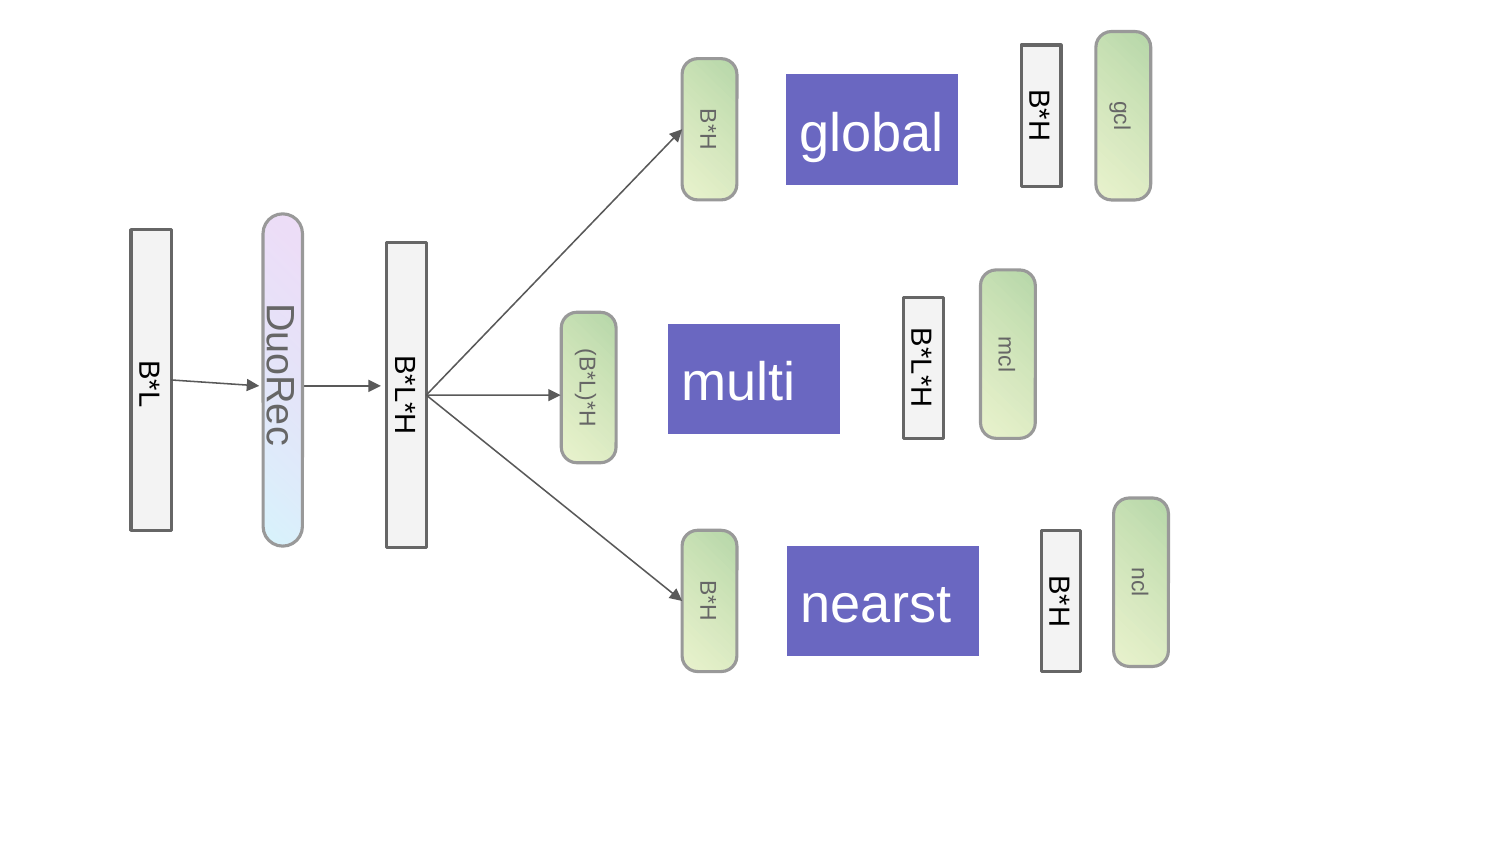

global
gcl
B*H
B*H
multi
mcl
B*L*H
 B*L
(B*L)*H
DuoRec
B*L*H
nearst
ncl
B*H
B*H